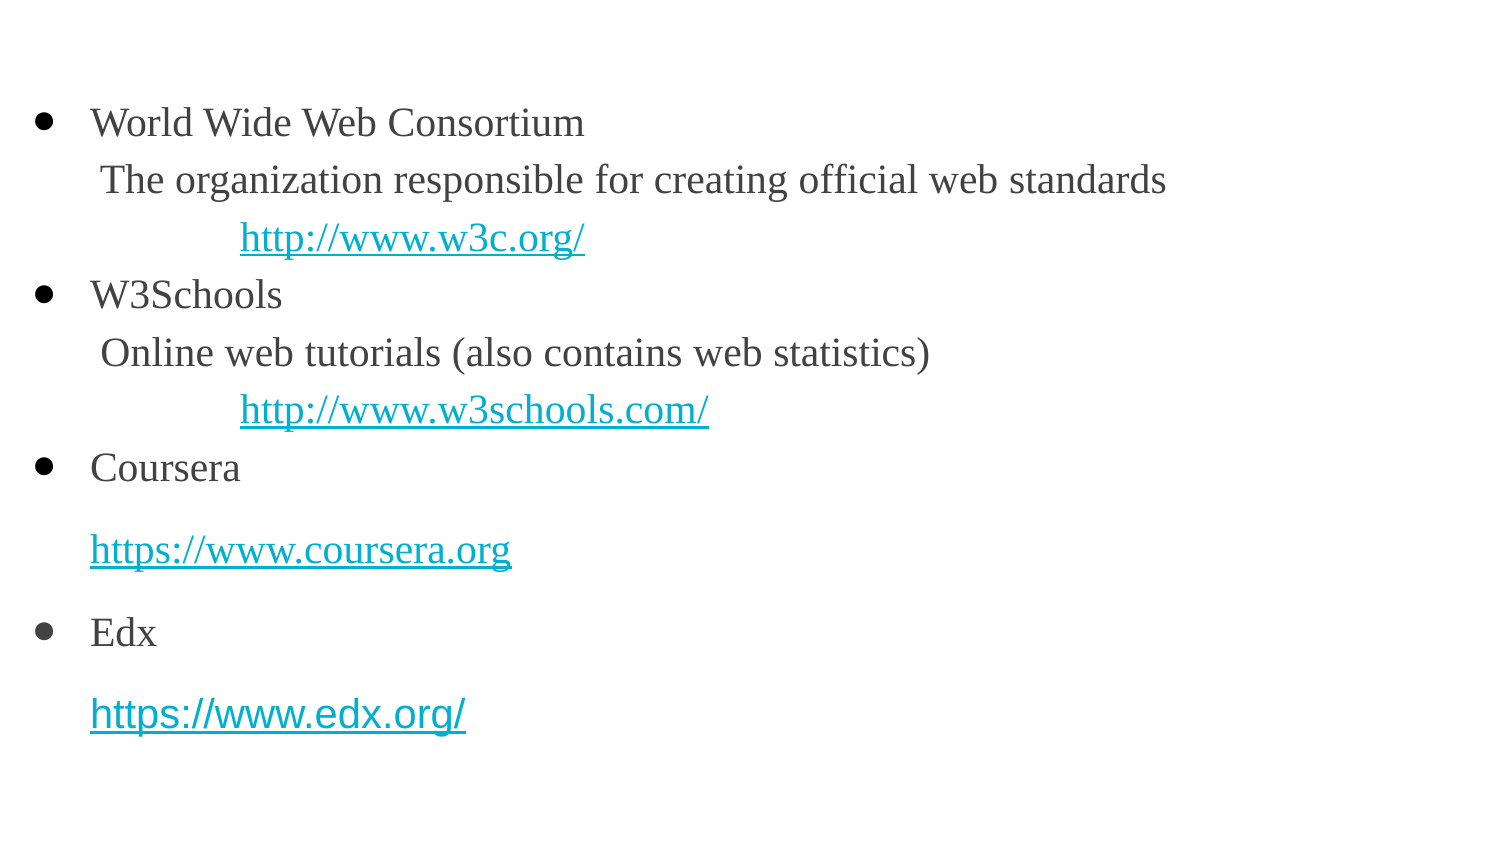

World Wide Web Consortium
 The organization responsible for creating official web standards
 	http://www.w3c.org/
W3Schools
 Online web tutorials (also contains web statistics)
 	http://www.w3schools.com/
Coursera
https://www.coursera.org
Edx
https://www.edx.org/